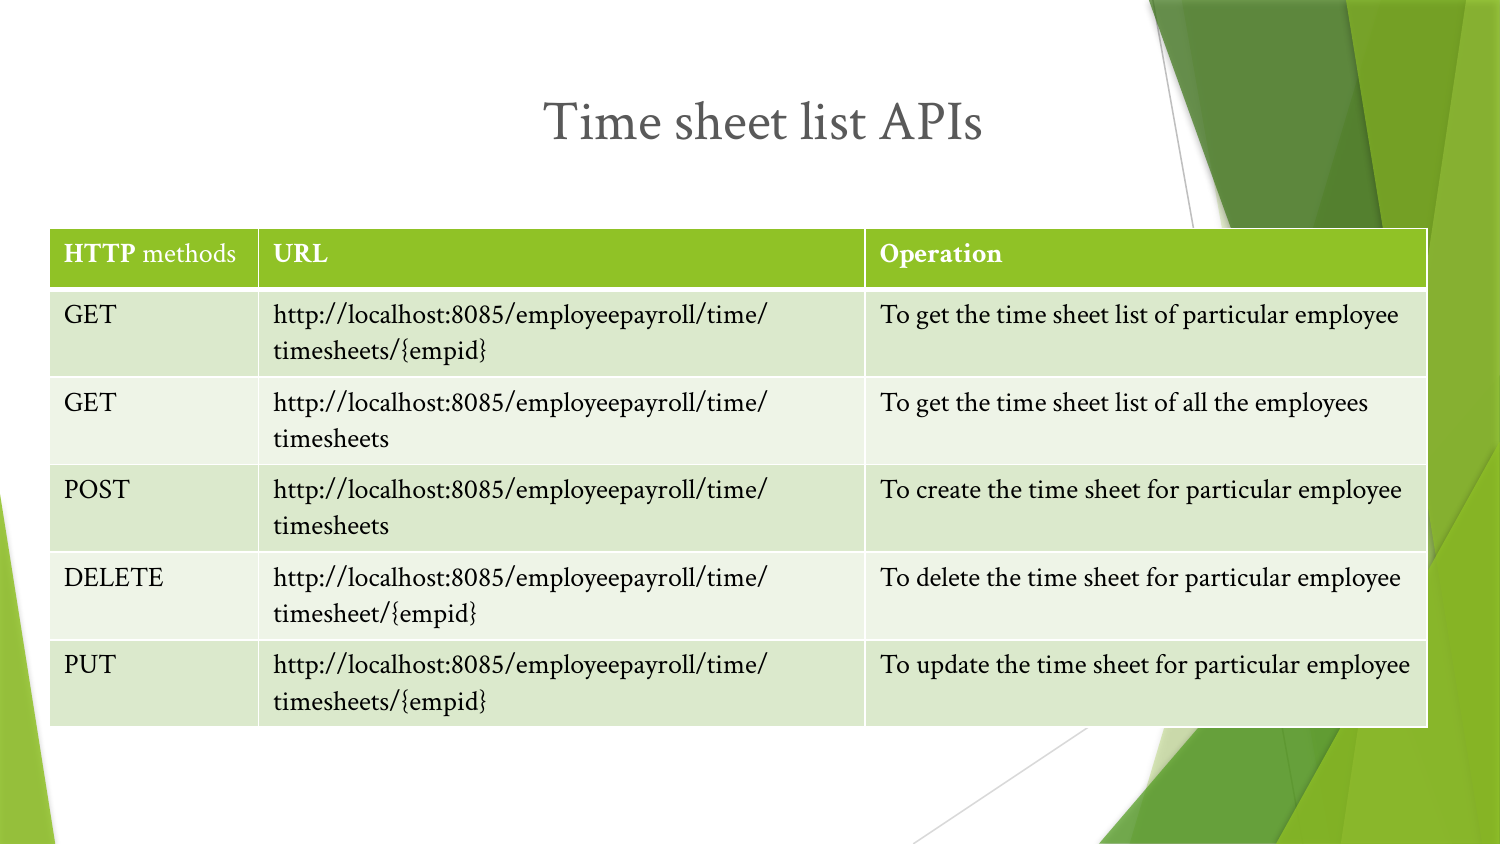

# Time sheet list APIs
| HTTP methods | URL | Operation |
| --- | --- | --- |
| GET | http://localhost:8085/employeepayroll/time/timesheets/{empid} | To get the time sheet list of particular employee |
| GET | http://localhost:8085/employeepayroll/time/timesheets | To get the time sheet list of all the employees |
| POST | http://localhost:8085/employeepayroll/time/timesheets | To create the time sheet for particular employee |
| DELETE | http://localhost:8085/employeepayroll/time/timesheet/{empid} | To delete the time sheet for particular employee |
| PUT | http://localhost:8085/employeepayroll/time/timesheets/{empid} | To update the time sheet for particular employee |